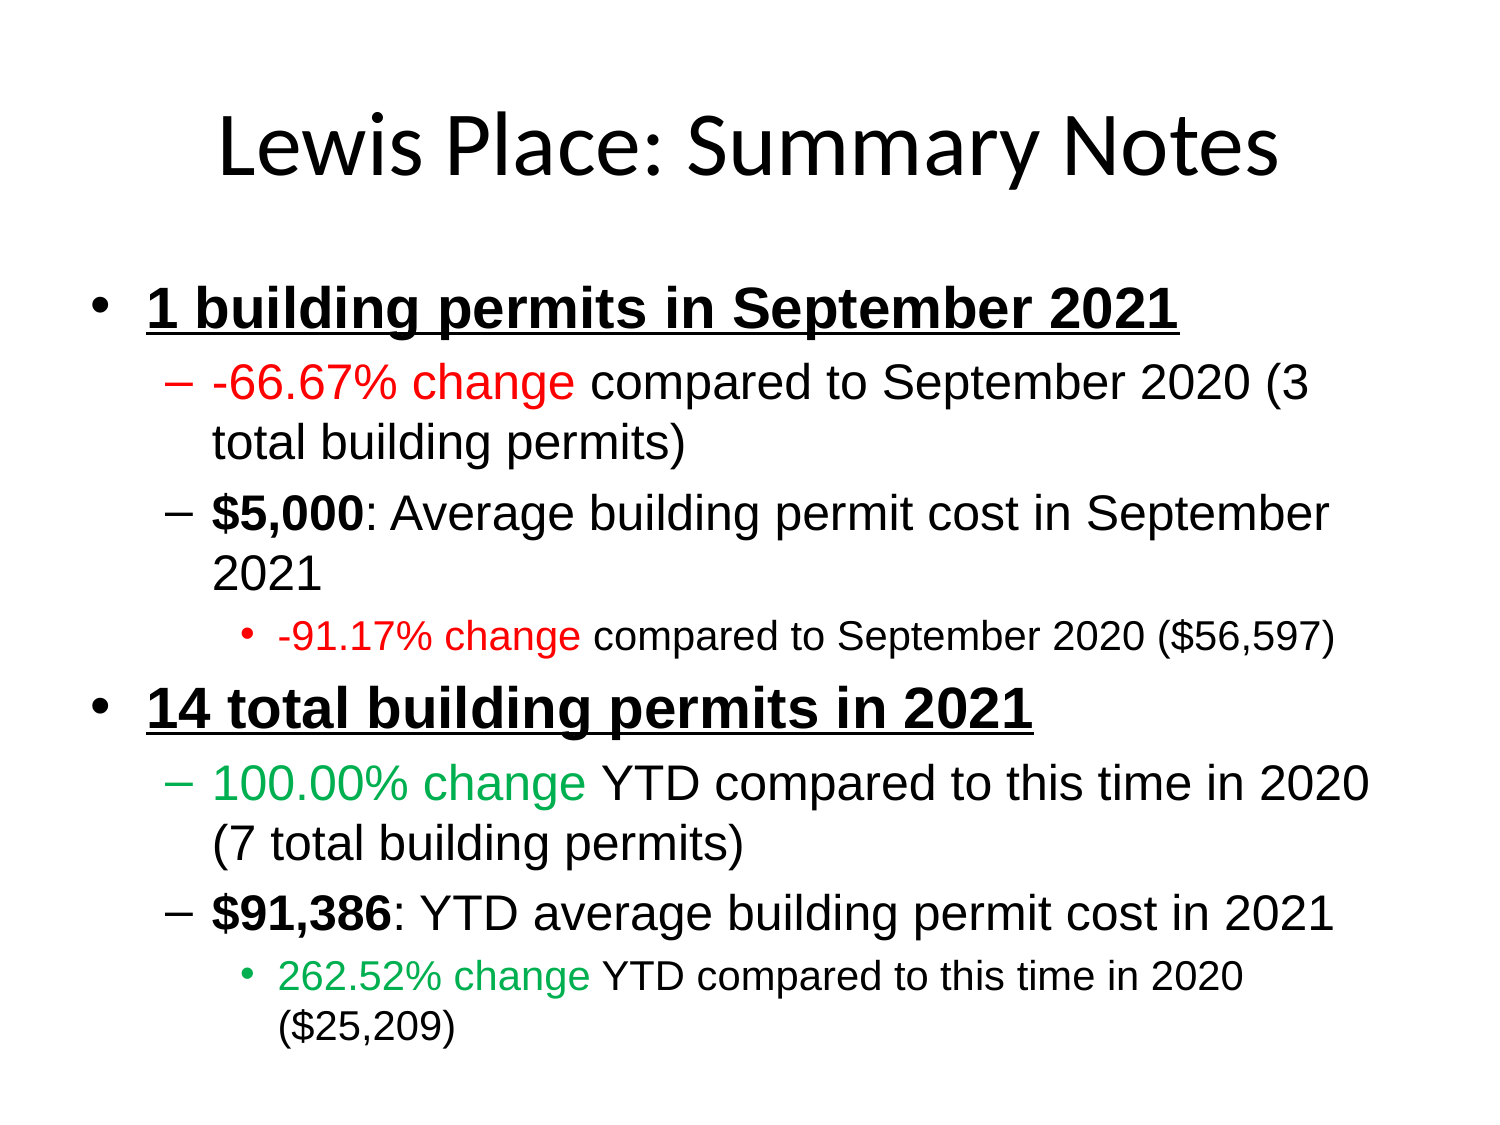

# Lewis Place: Summary Notes
1 building permits in September 2021
-66.67% change compared to September 2020 (3 total building permits)
$5,000: Average building permit cost in September 2021
-91.17% change compared to September 2020 ($56,597)
14 total building permits in 2021
100.00% change YTD compared to this time in 2020 (7 total building permits)
$91,386: YTD average building permit cost in 2021
262.52% change YTD compared to this time in 2020 ($25,209)